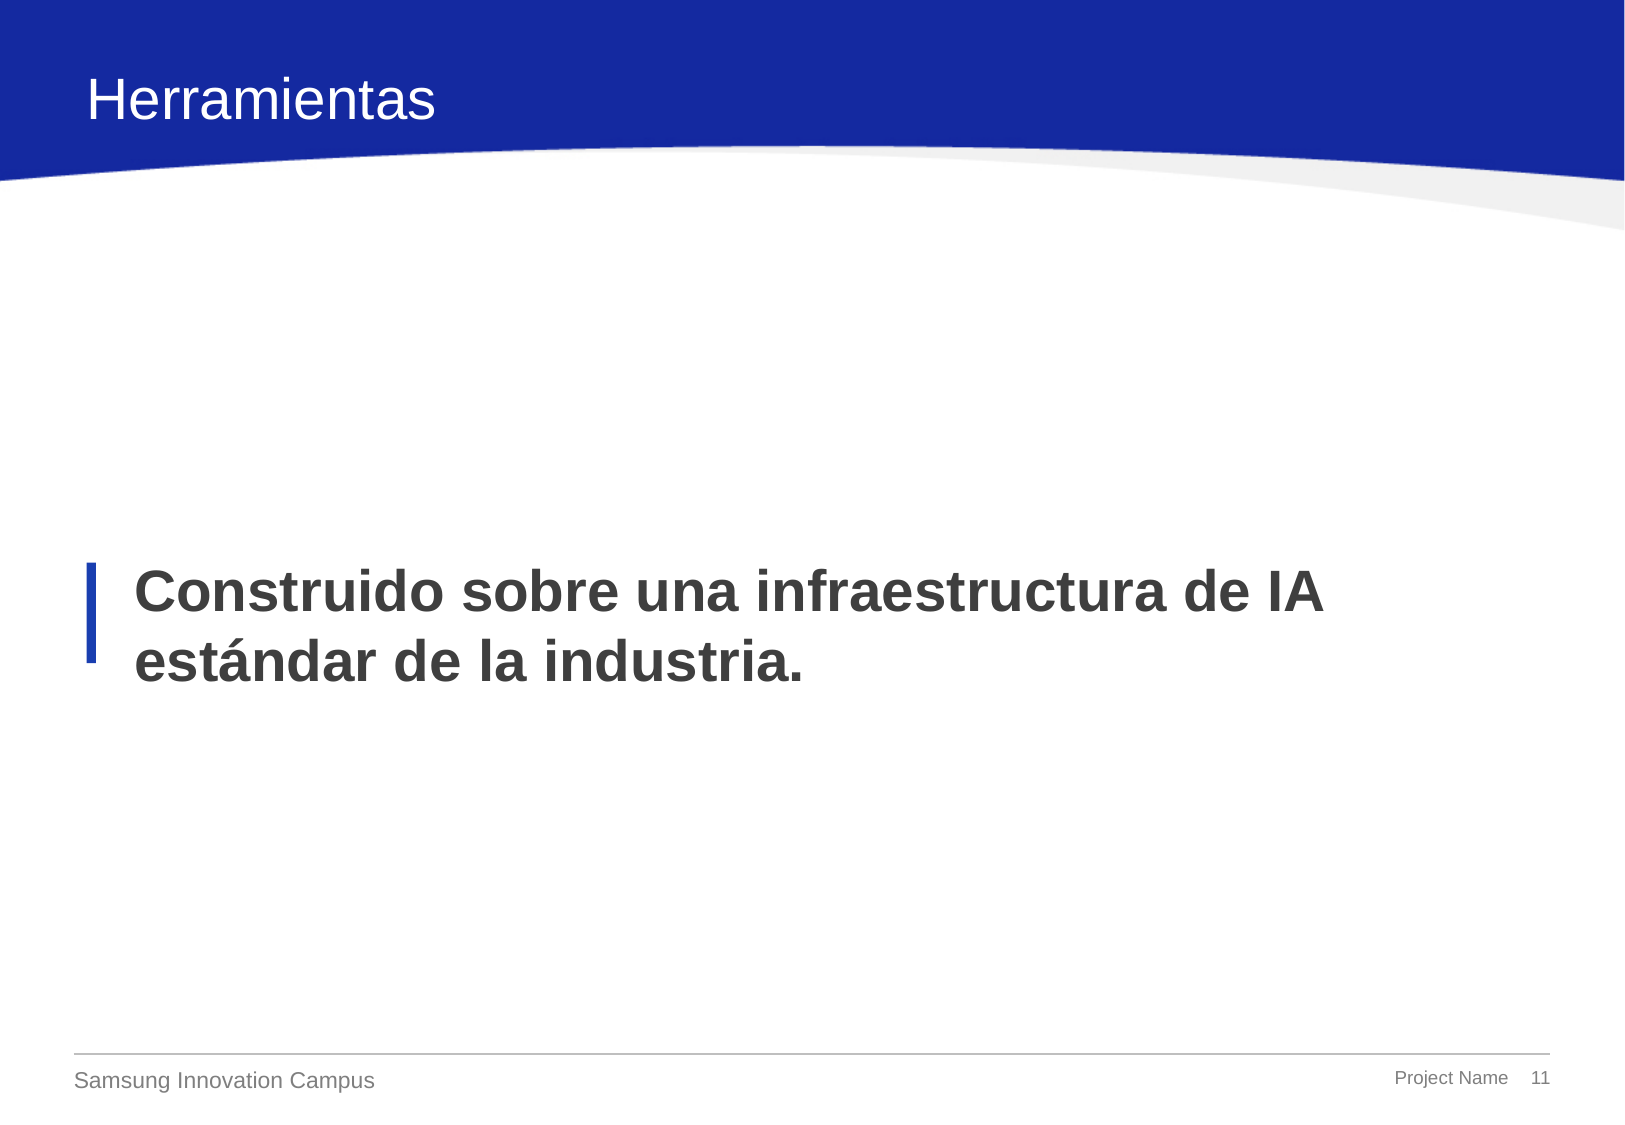

Herramientas

Construido sobre una infraestructura de IA estándar de la industria.